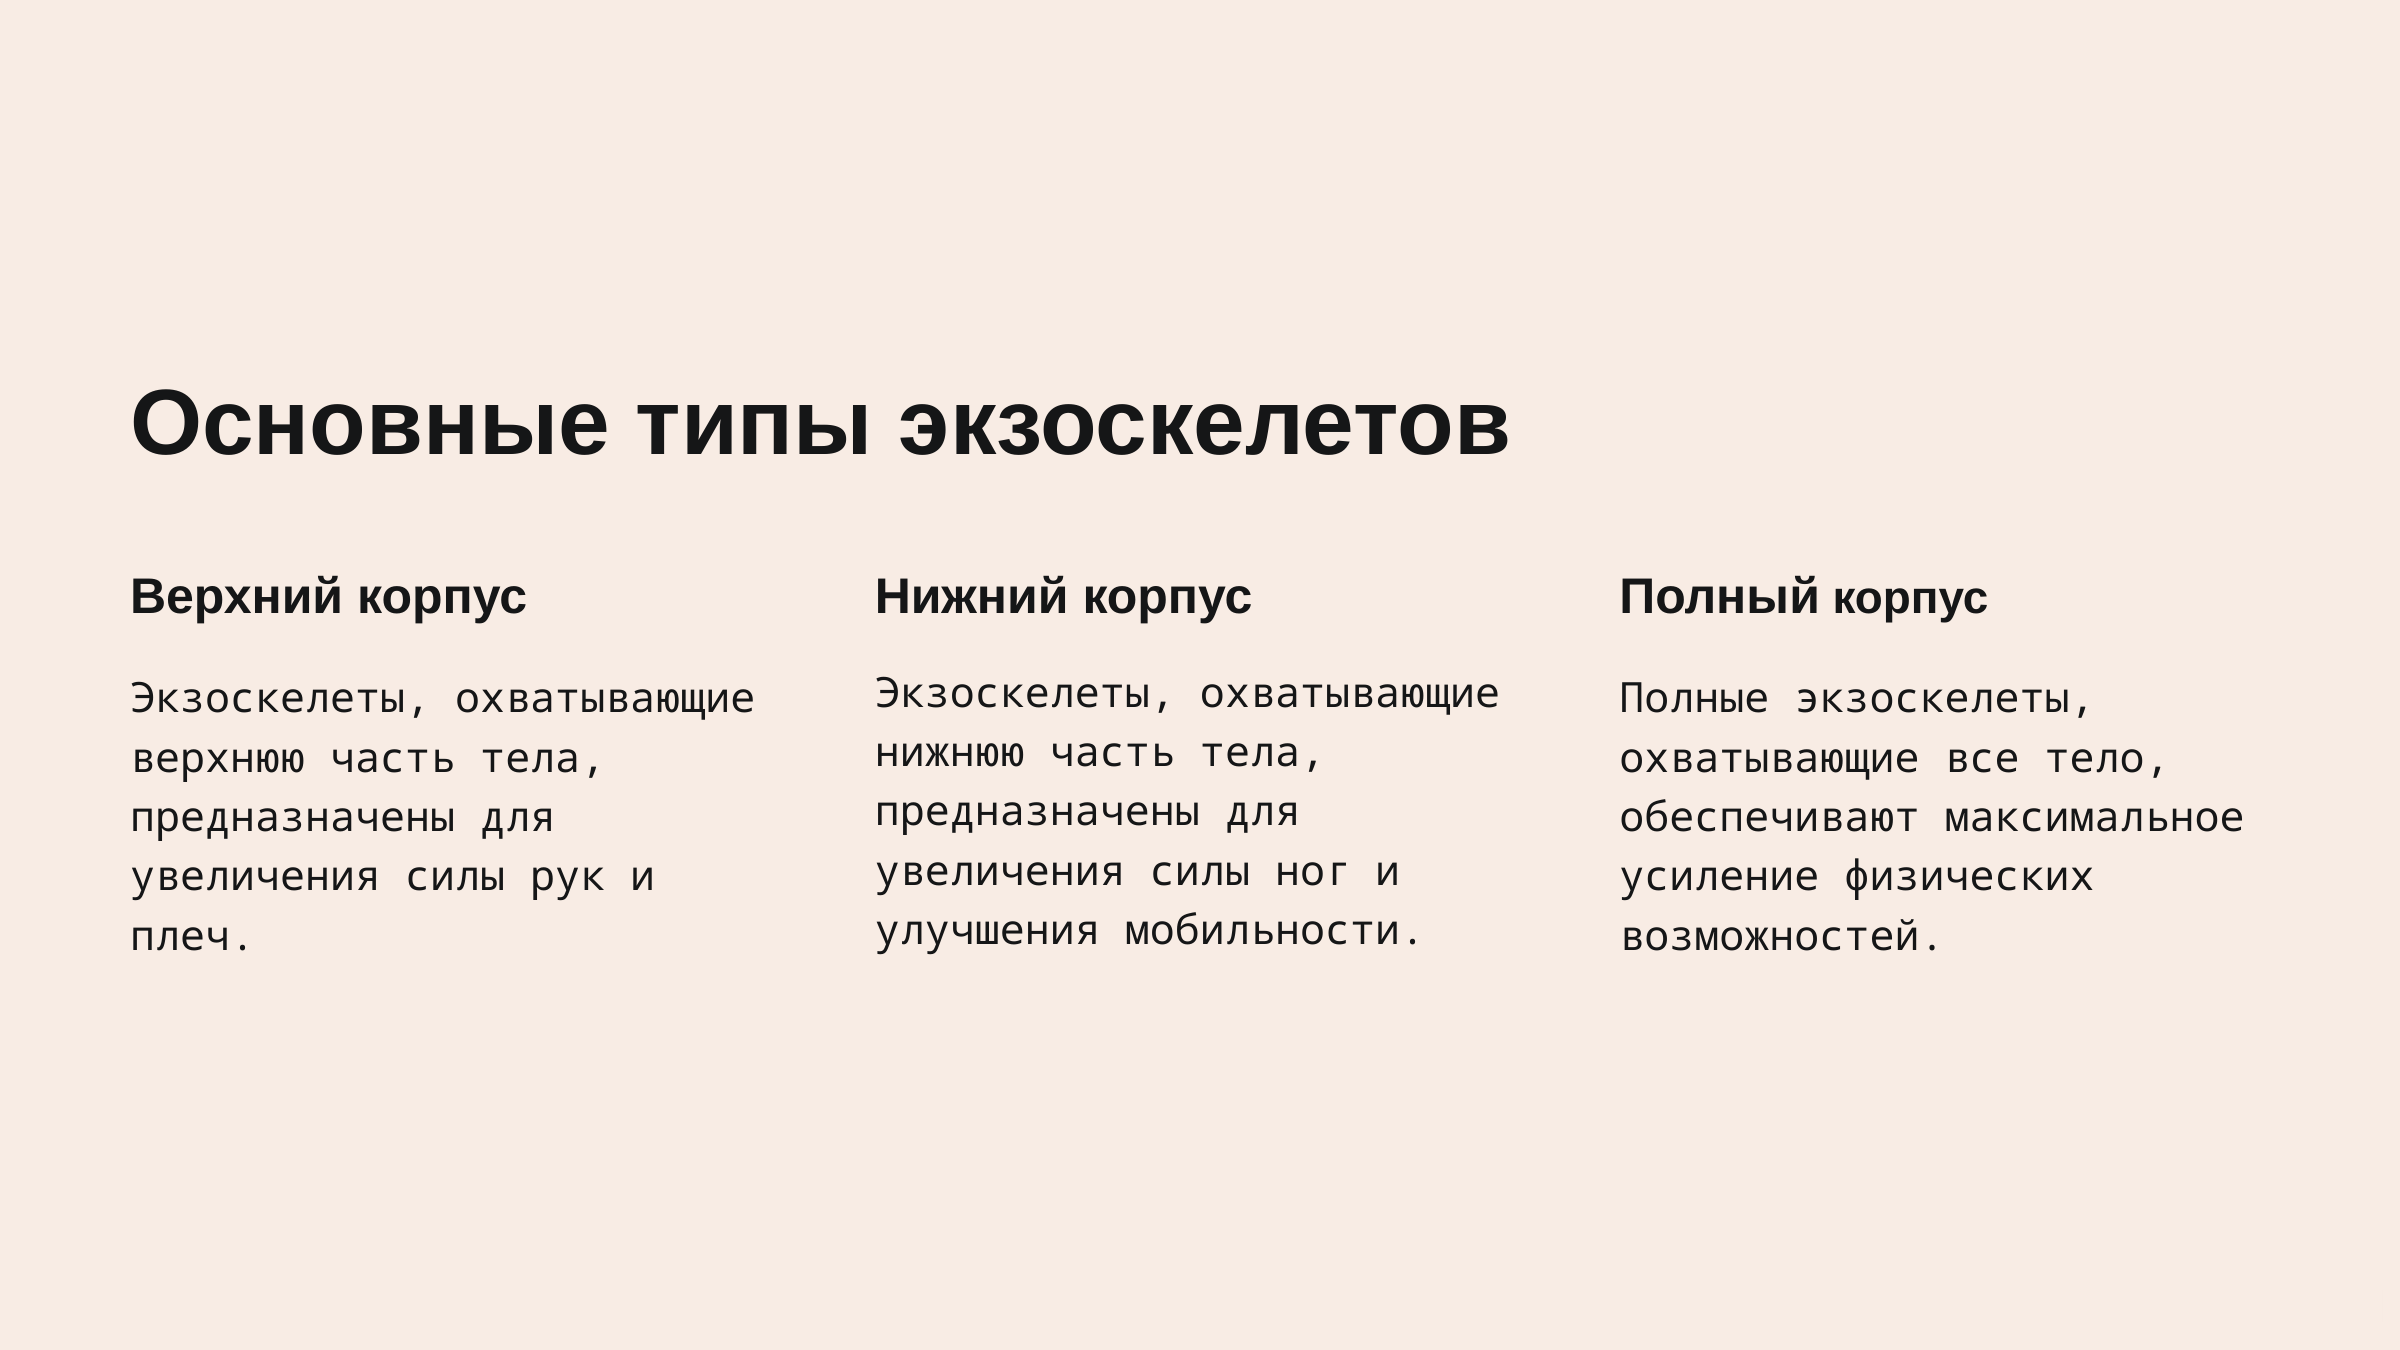

Основные типы экзоскелетов
Верхний корпус
Нижний корпус
Полный корпус
Экзоскелеты, охватывающие нижнюю часть тела, предназначены для увеличения силы ног и улучшения мобильности.
Экзоскелеты, охватывающие верхнюю часть тела, предназначены для увеличения силы рук и плеч.
Полные экзоскелеты, охватывающие все тело, обеспечивают максимальное усиление физических возможностей.